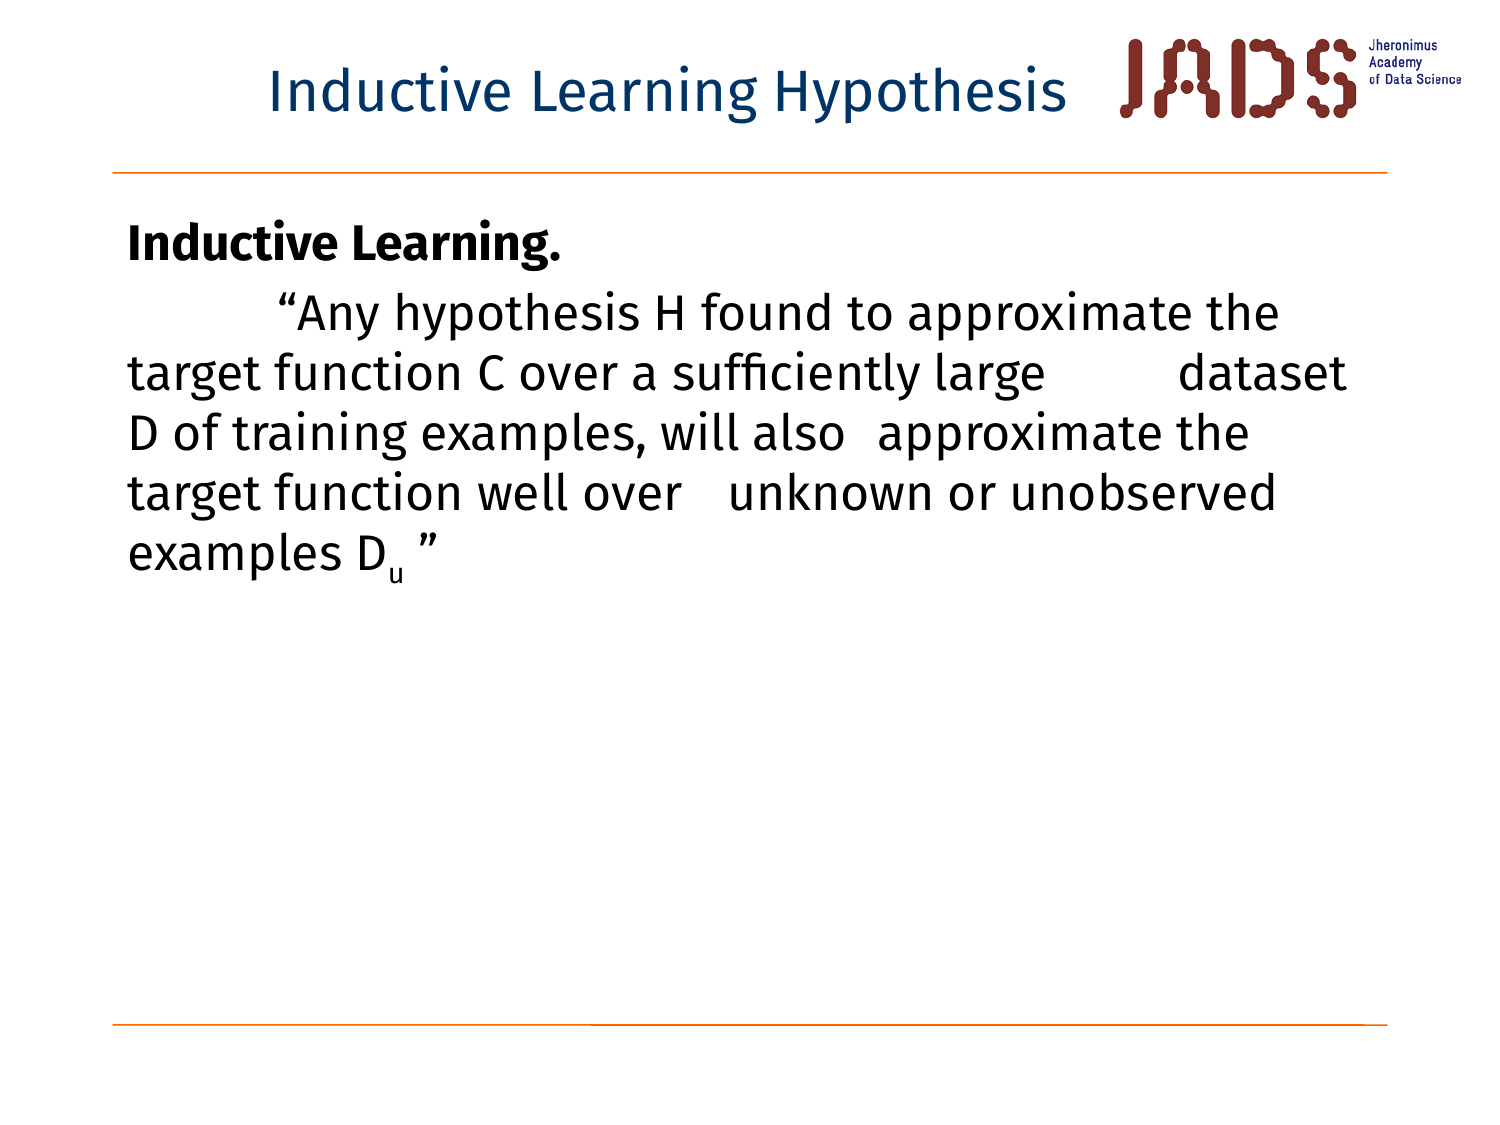

# Inductive Learning Hypothesis
Inductive Learning.
	“Any hypothesis H found to approximate the 	target function C over a sufficiently large 	dataset D of training examples, will also 	approximate the target function well over 	unknown or unobserved examples Du ”